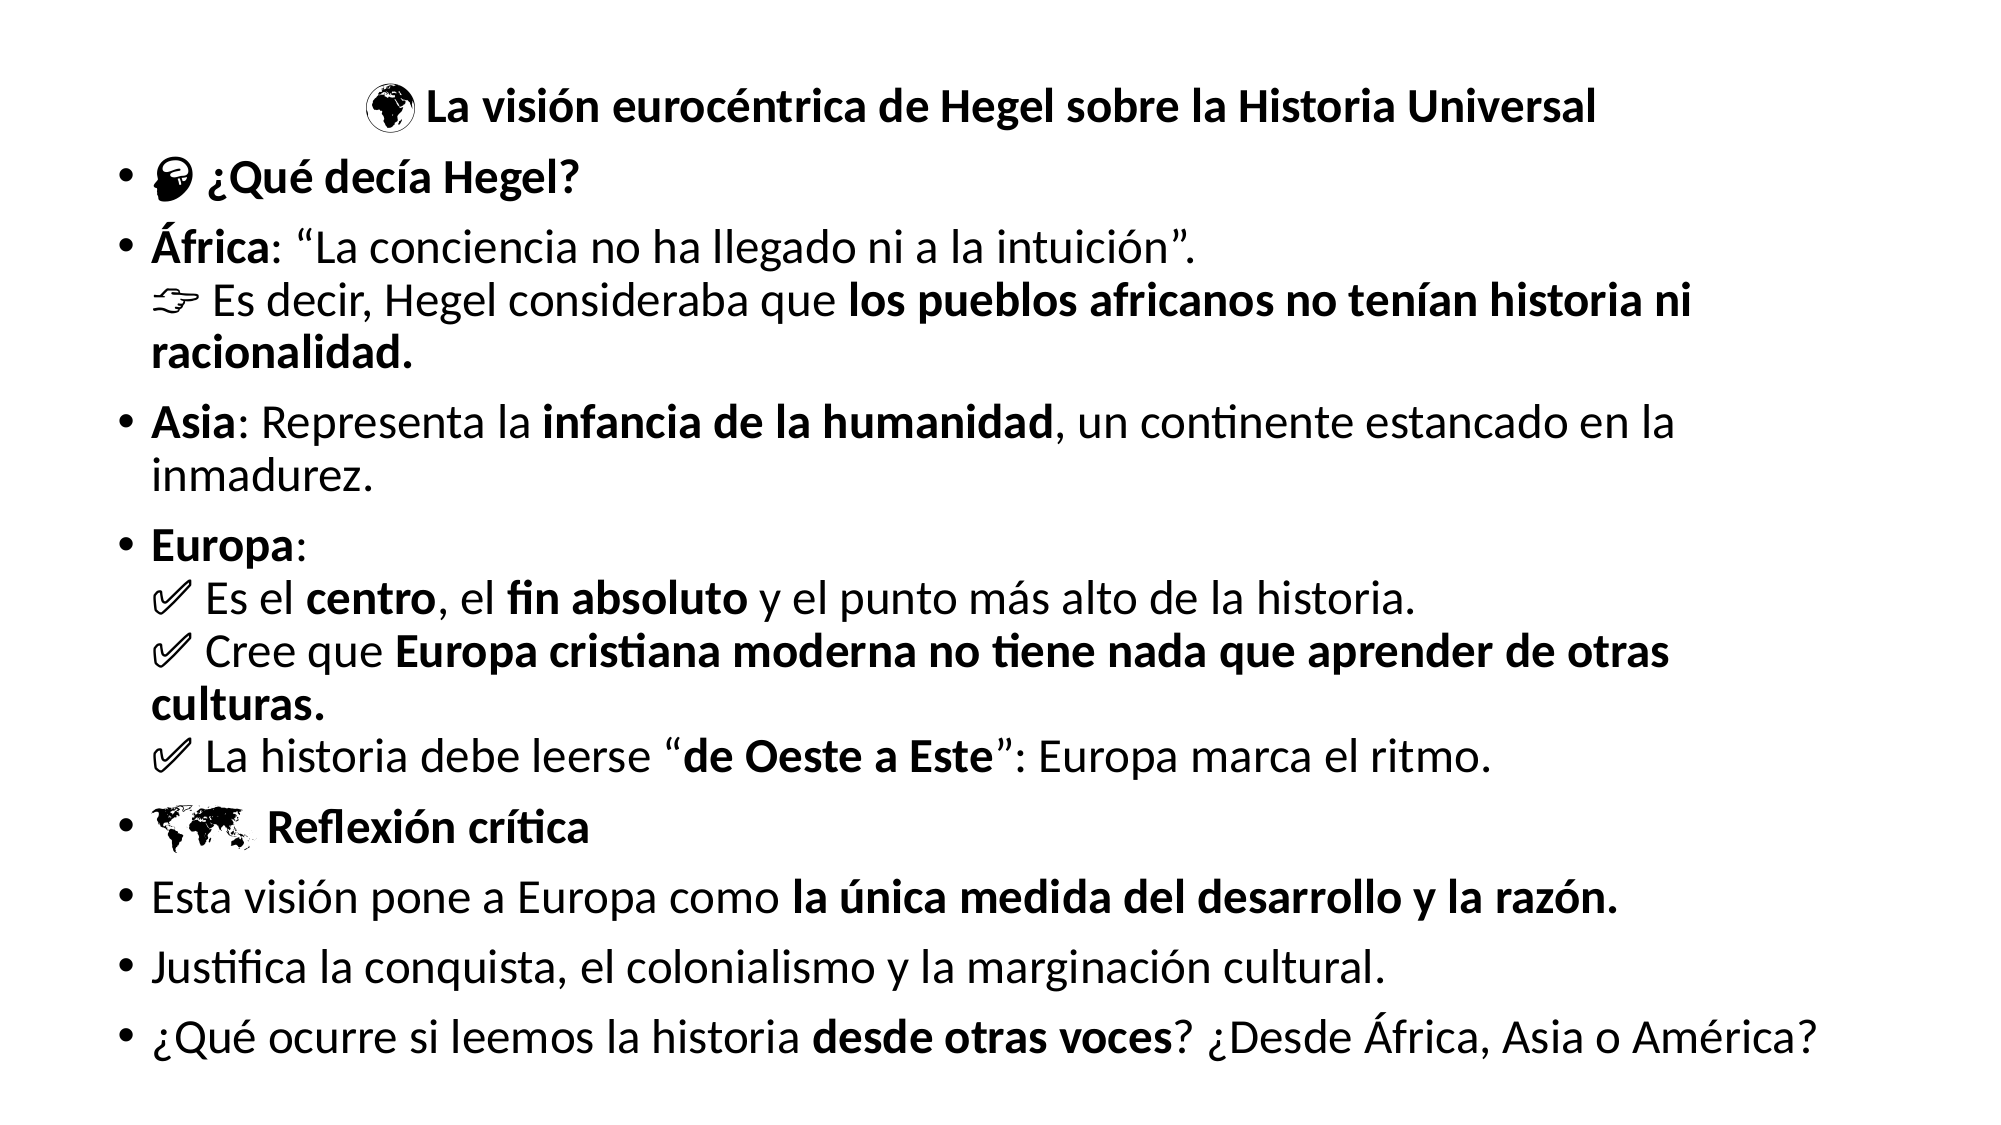

🌍 La visión eurocéntrica de Hegel sobre la Historia Universal
🧠 ¿Qué decía Hegel?
África: “La conciencia no ha llegado ni a la intuición”.
👉 Es decir, Hegel consideraba que los pueblos africanos no tenían historia ni racionalidad.
Asia: Representa la infancia de la humanidad, un continente estancado en la inmadurez.
Europa:
✅ Es el centro, el fin absoluto y el punto más alto de la historia.
✅ Cree que Europa cristiana moderna no tiene nada que aprender de otras culturas.
✅ La historia debe leerse “de Oeste a Este”: Europa marca el ritmo.
🗺️ Reflexión crítica
Esta visión pone a Europa como la única medida del desarrollo y la razón.
Justifica la conquista, el colonialismo y la marginación cultural.
¿Qué ocurre si leemos la historia desde otras voces? ¿Desde África, Asia o América?